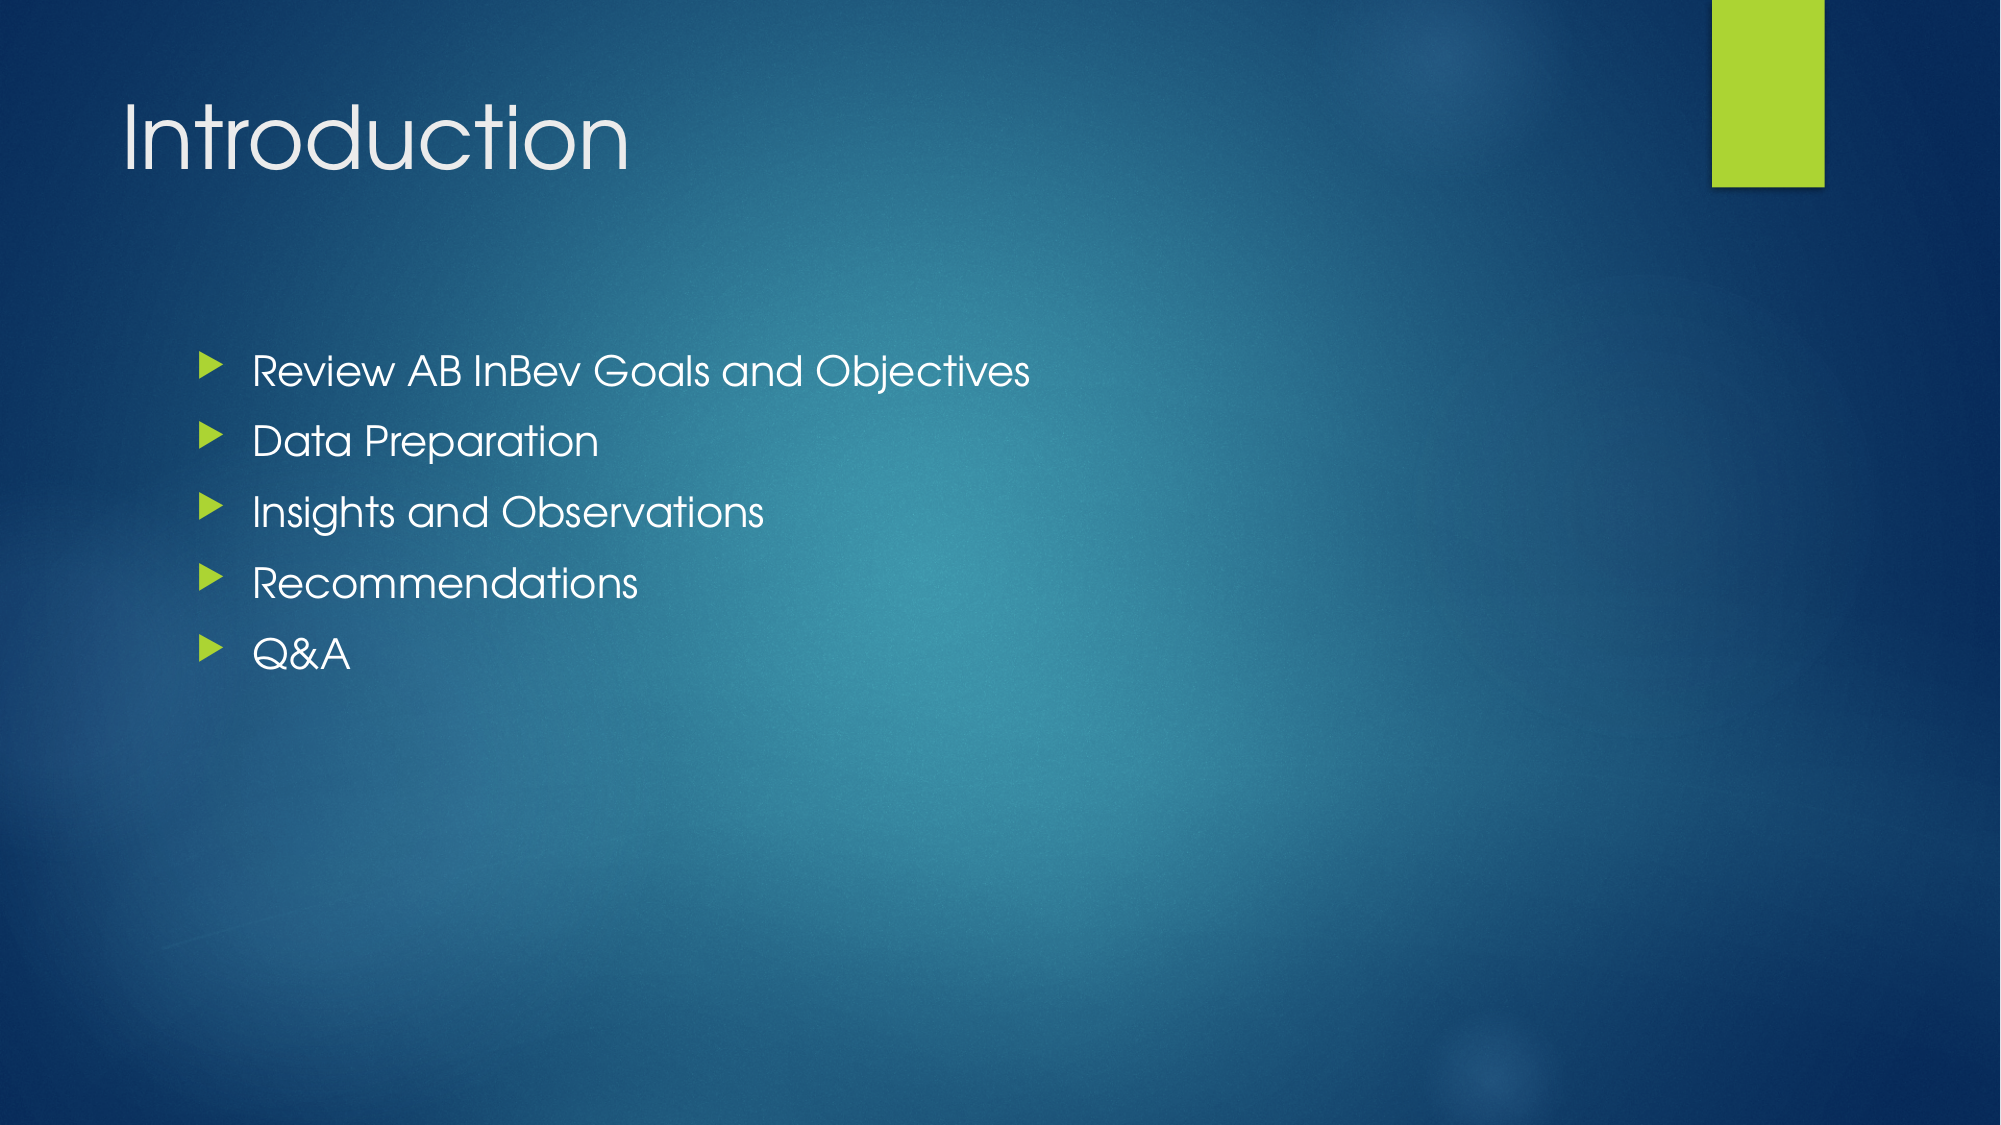

# Introduction
Review AB InBev Goals and Objectives
Data Preparation
Insights and Observations
Recommendations
Q&A